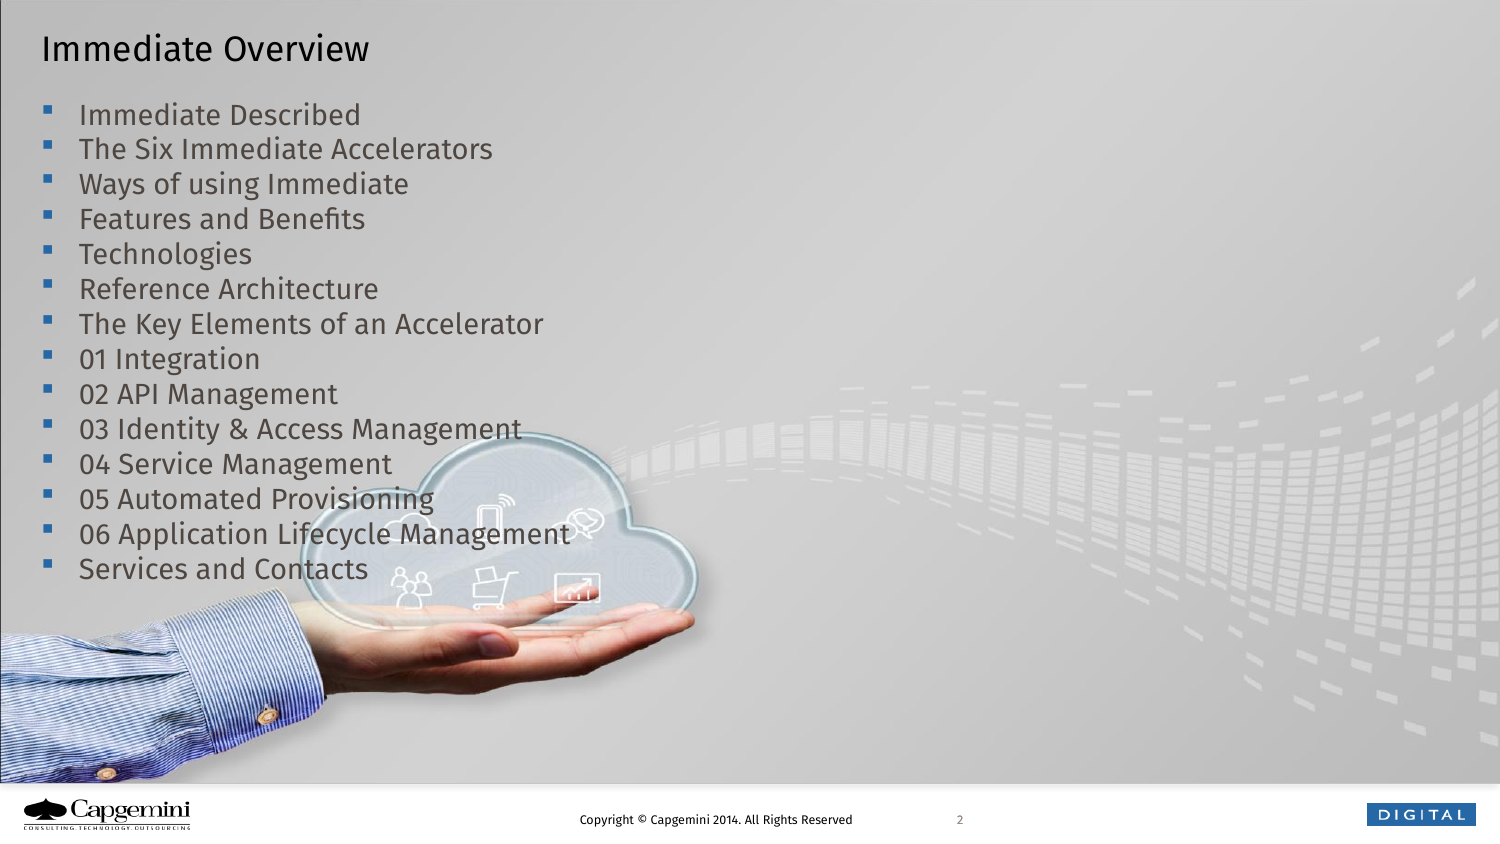

# Immediate Overview
Immediate Described
The Six Immediate Accelerators
Ways of using Immediate
Features and Benefits
Technologies
Reference Architecture
The Key Elements of an Accelerator
01 Integration
02 API Management
03 Identity & Access Management
04 Service Management
05 Automated Provisioning
06 Application Lifecycle Management
Services and Contacts